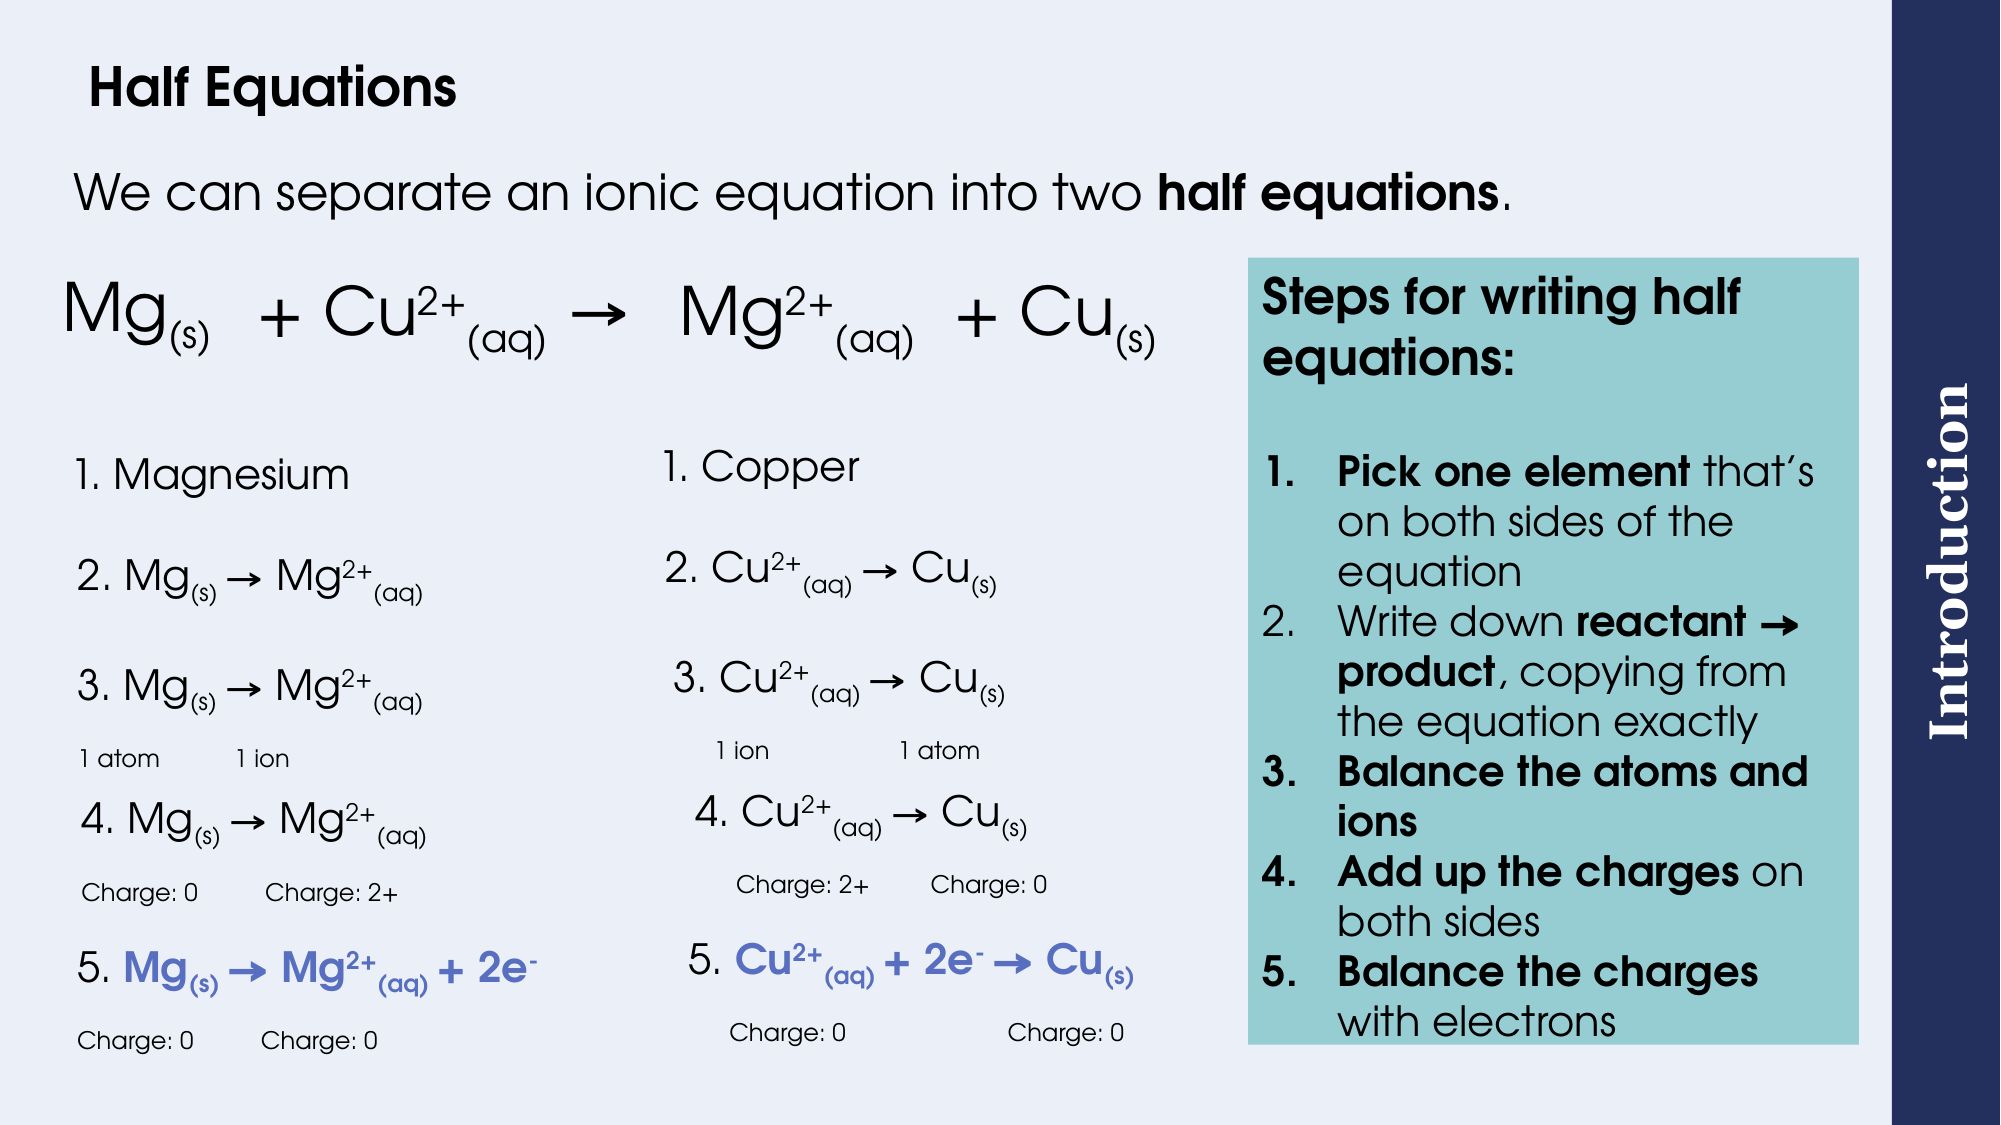

# Half Equations
We can separate an ionic equation into two half equations.
Mg(s)
→
Steps for writing half equations:

Pick one element that’s on both sides of the equation
Write down reactant → product, copying from the equation exactly
Balance the atoms and ions
Add up the charges on both sides
Balance the charges with electrons
Mg2+(aq)
+ Cu(s)
+ Cu2+(aq)
1. Copper
1. Magnesium
2. Cu2+(aq) → Cu(s)
2. Mg(s) → Mg2+(aq)
3. Cu2+(aq) → Cu(s)
      1 ion                   1 atom
3. Mg(s) → Mg2+(aq)
1 atom           1 ion
4. Cu2+(aq) → Cu(s)
      Charge: 2+         Charge: 0
4. Mg(s) → Mg2+(aq)
Charge: 0          Charge: 2+
5. Cu2+(aq) + 2e- → Cu(s)
      Charge: 0                        Charge: 0
5. Mg(s) → Mg2+(aq) + 2e-
Charge: 0          Charge: 0